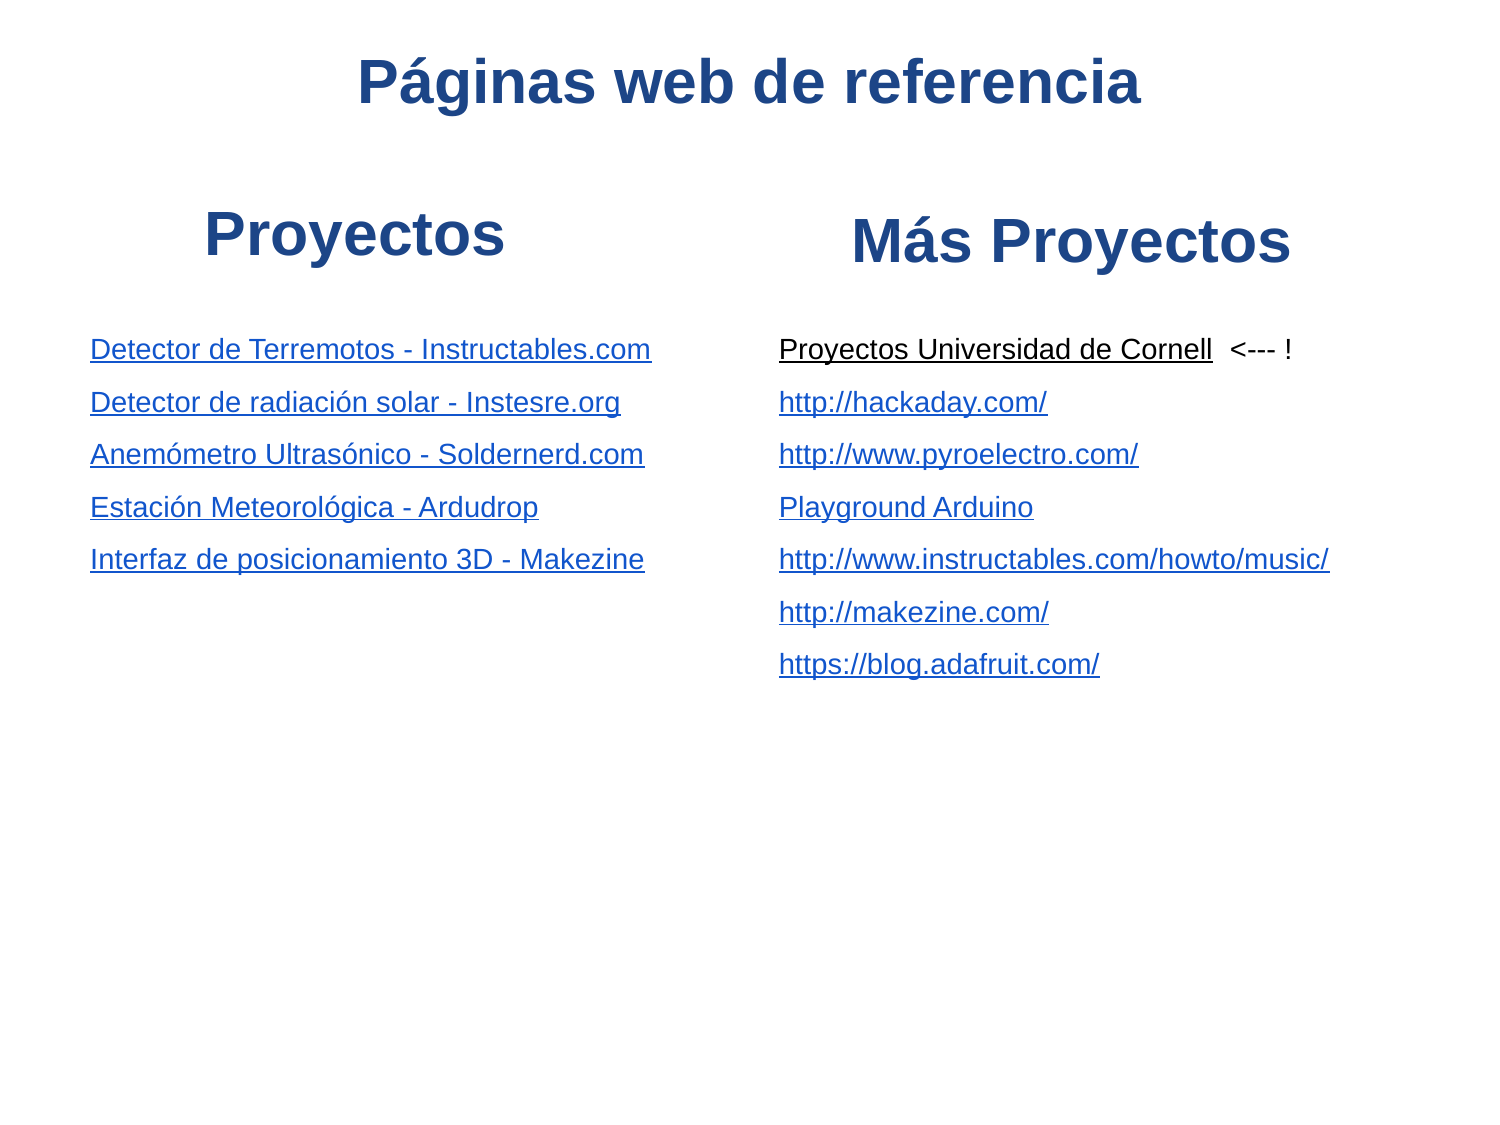

Páginas web de referencia
Proyectos
Más Proyectos
Detector de Terremotos - Instructables.com
Detector de radiación solar - Instesre.org
Anemómetro Ultrasónico - Soldernerd.com
Estación Meteorológica - Ardudrop
Interfaz de posicionamiento 3D - Makezine

Proyectos Universidad de Cornell  <--- !
http://hackaday.com/
http://www.pyroelectro.com/
Playground Arduino
http://www.instructables.com/howto/music/
http://makezine.com/
https://blog.adafruit.com/